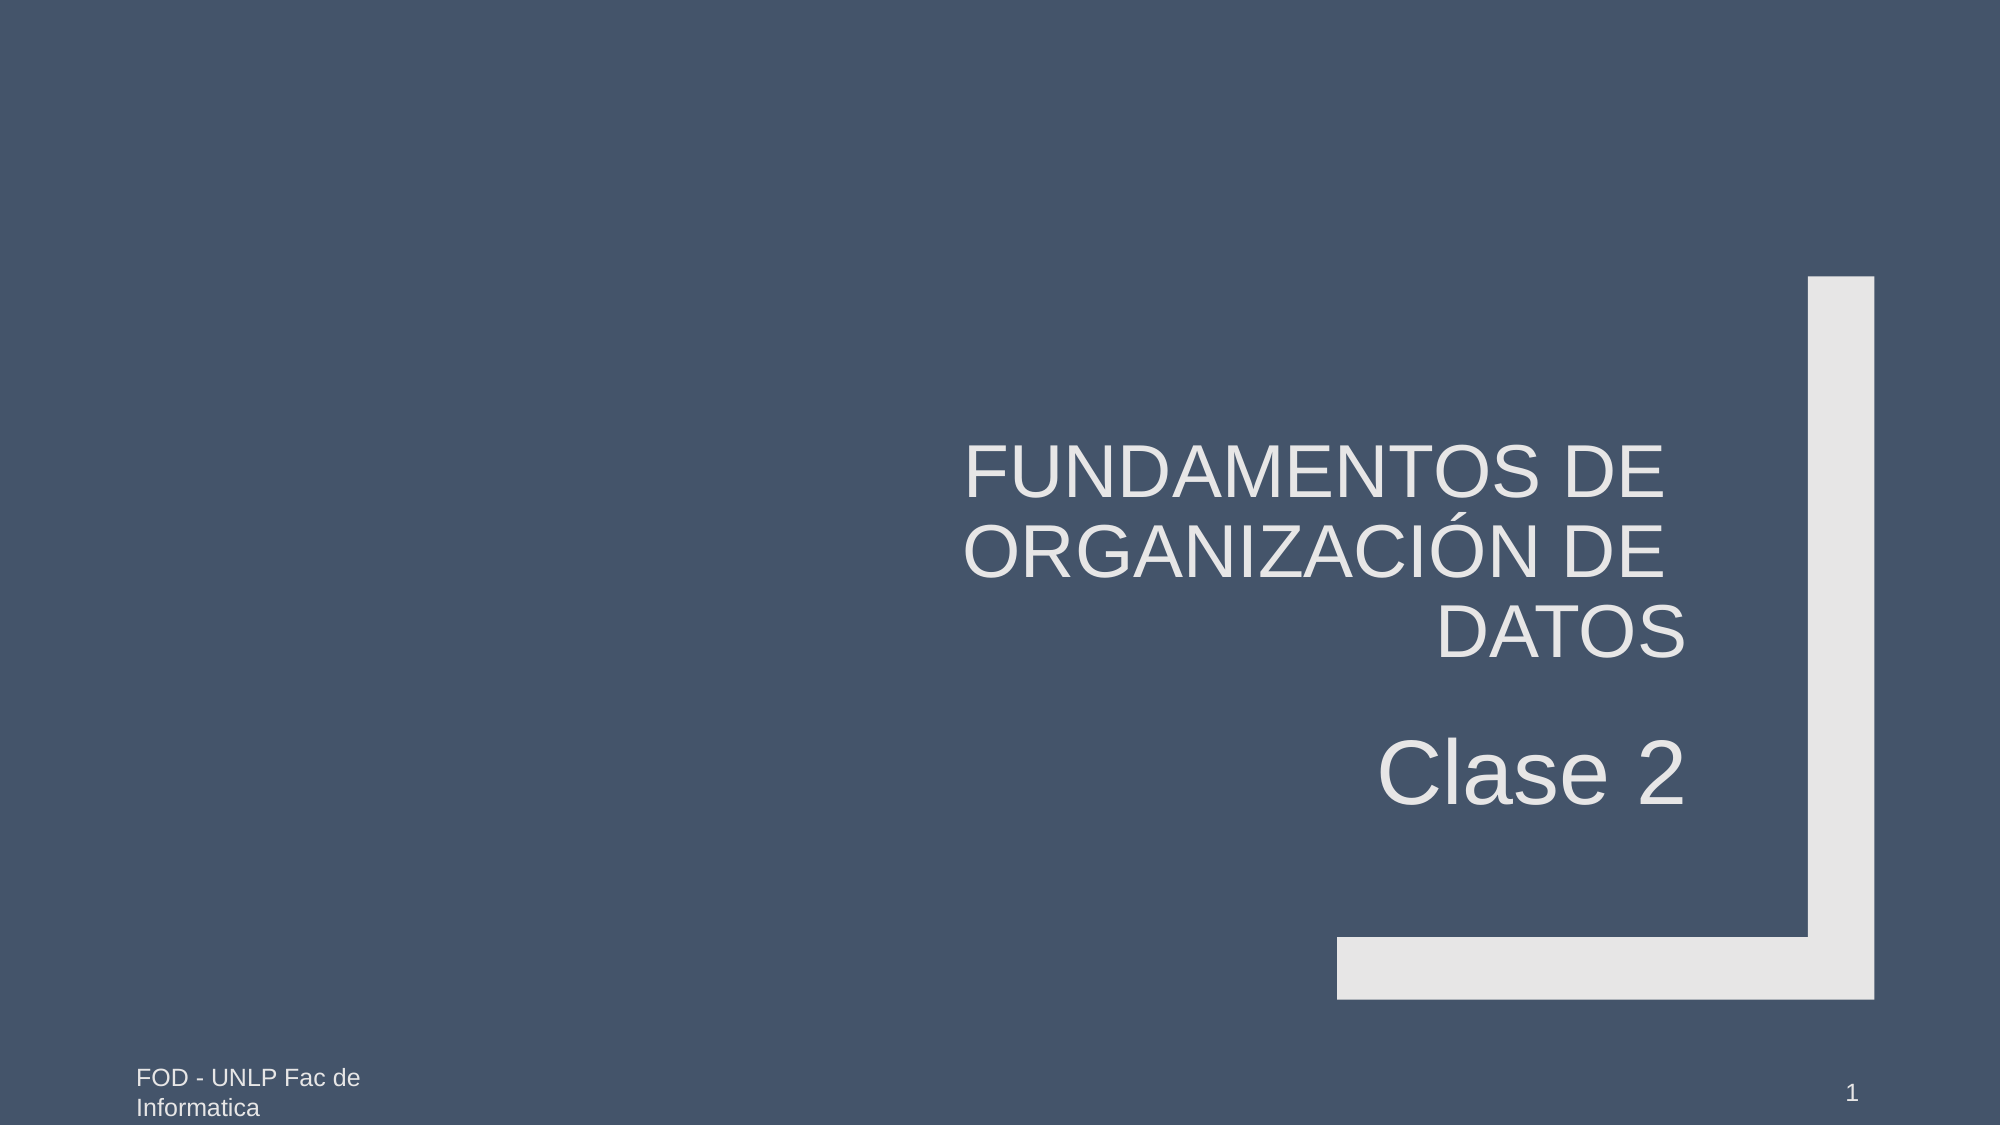

# Fundamentos de Organización de datos
Clase 2
FOD - UNLP Fac de Informatica
1